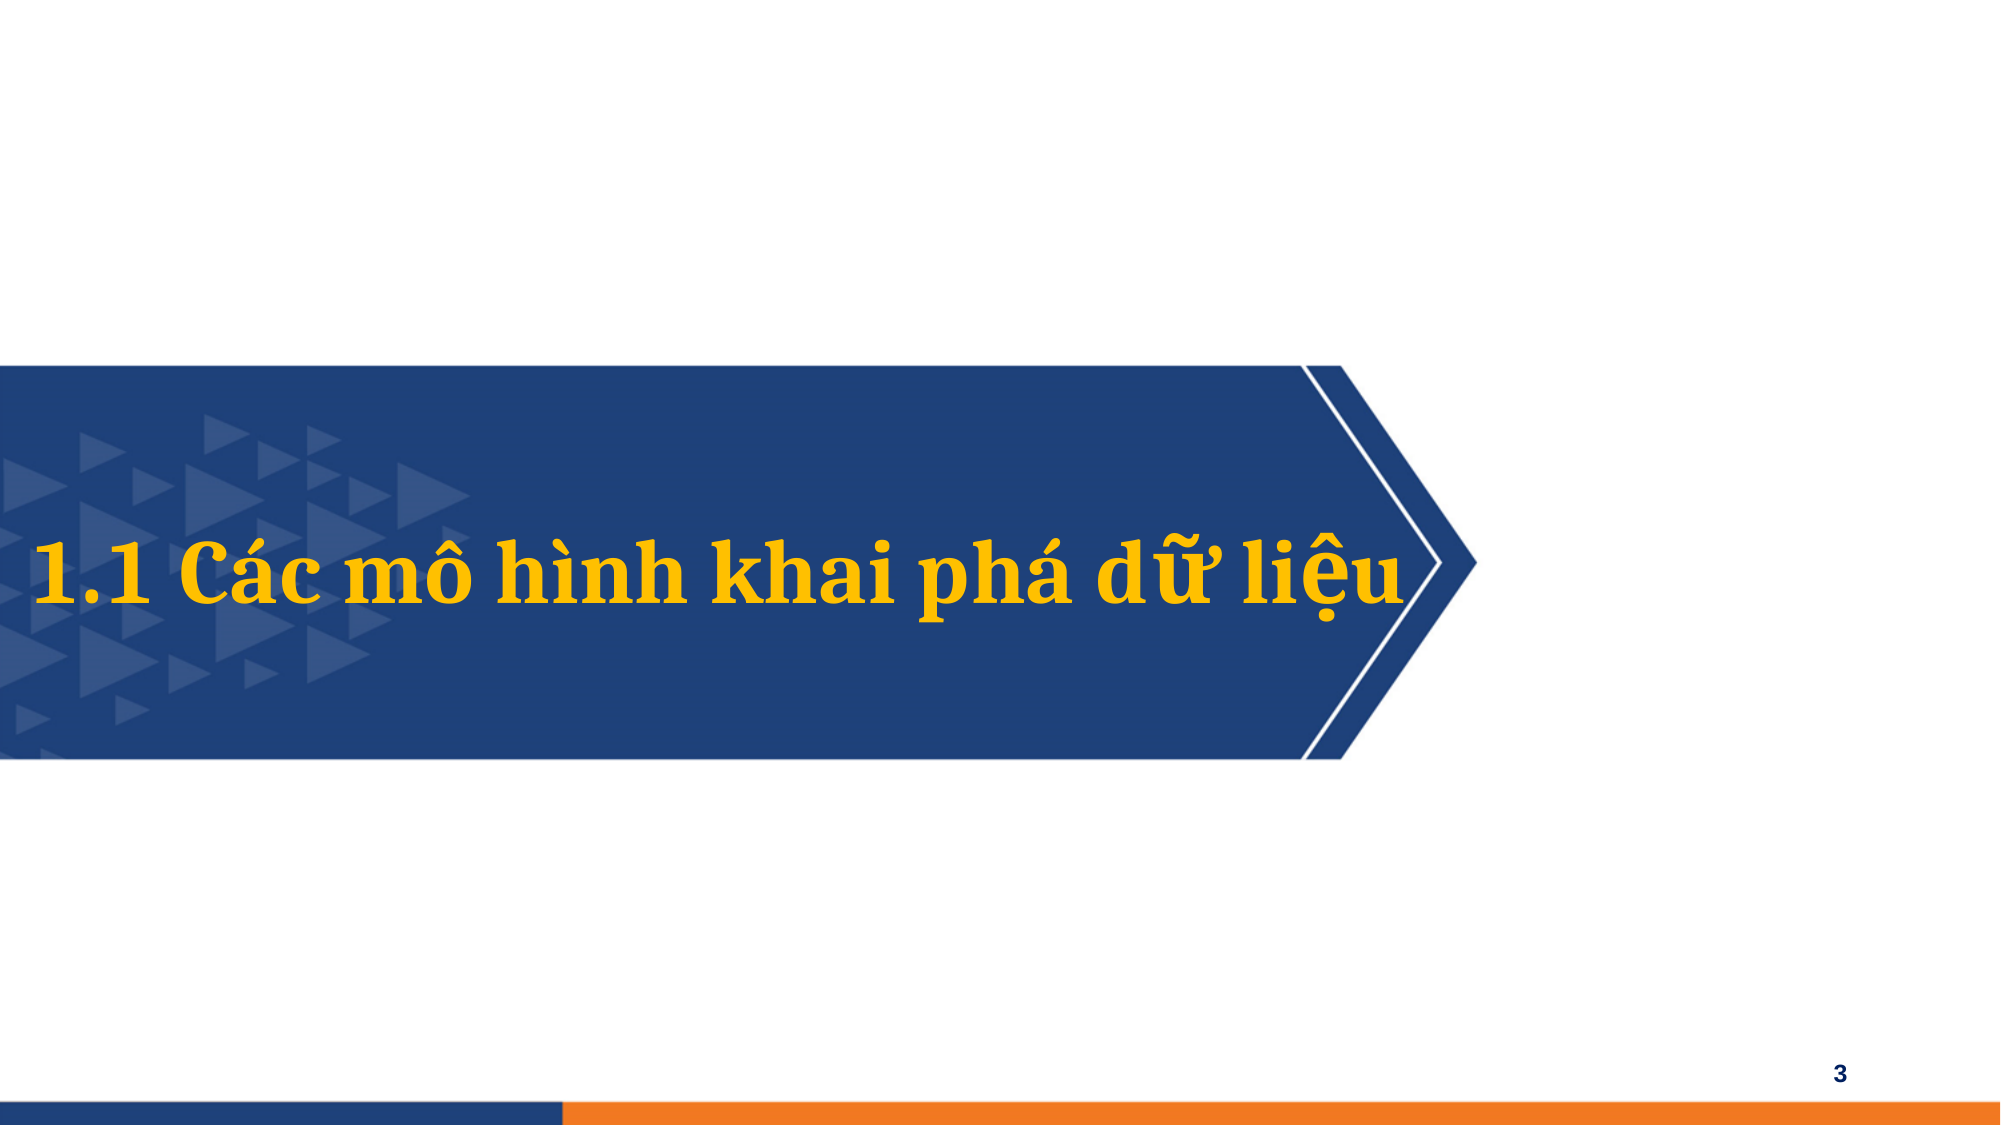

# 1.1 Các mô hình khai phá dữ liệu
3